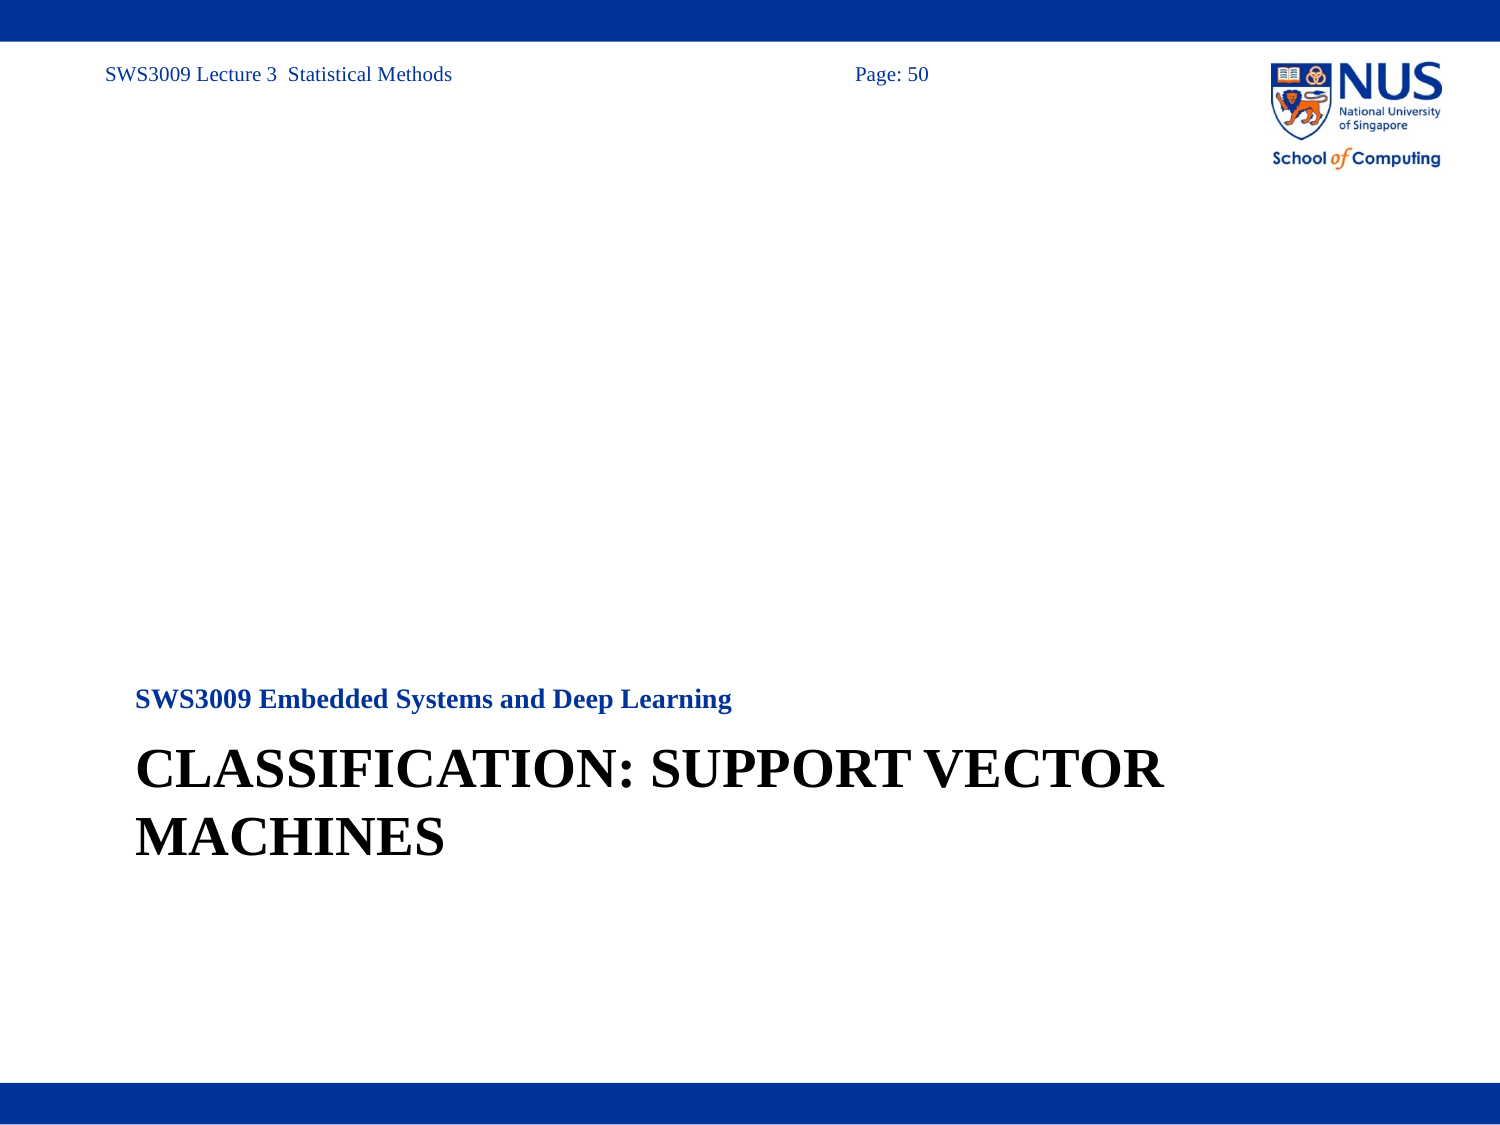

SWS3009 Embedded Systems and Deep Learning
# Classification: support vector machines